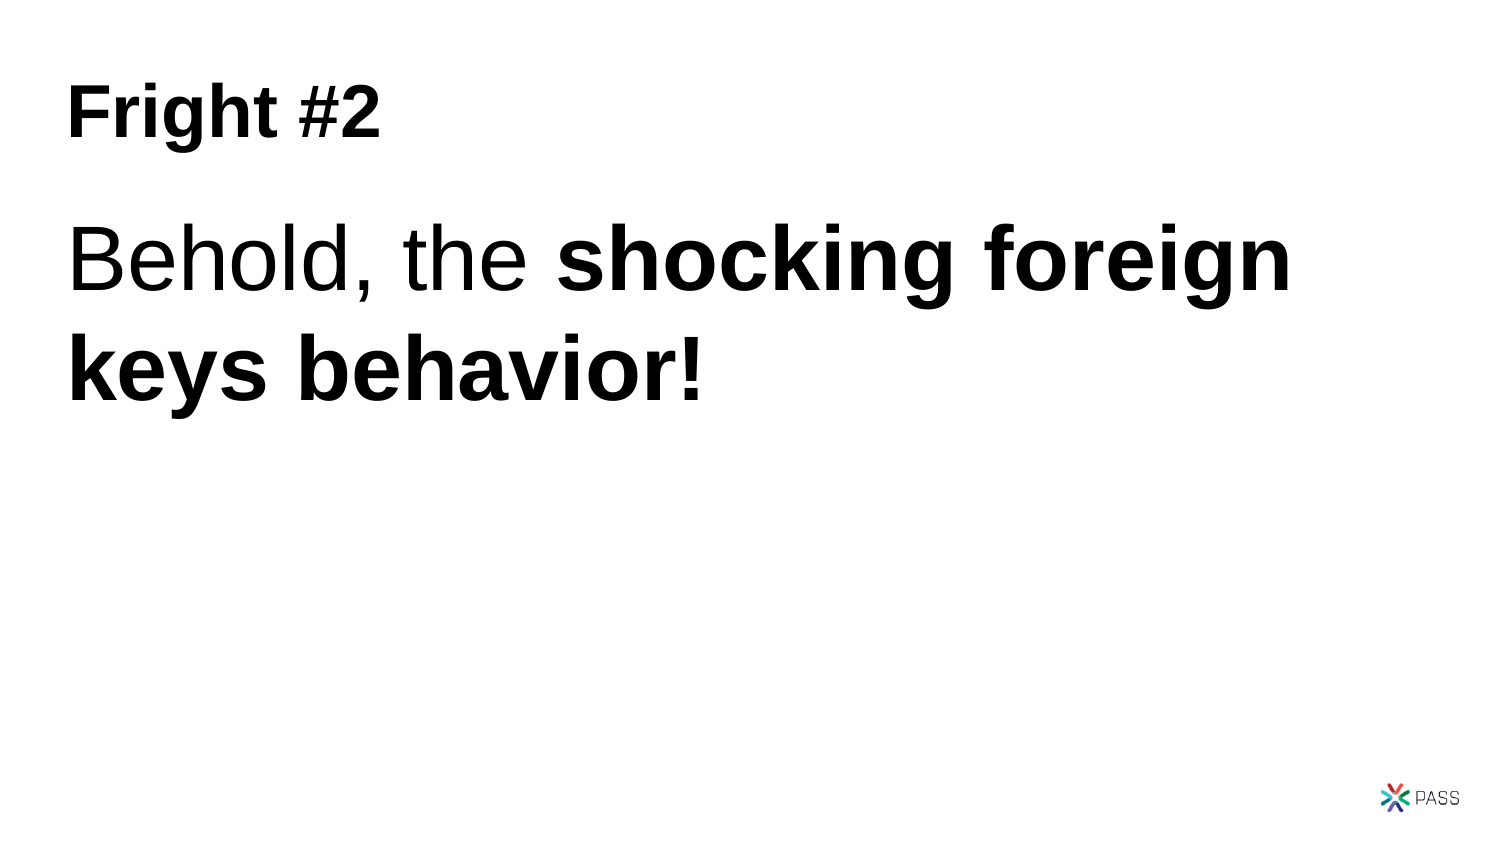

# Fright #2
Behold, the shocking foreign keys behavior!